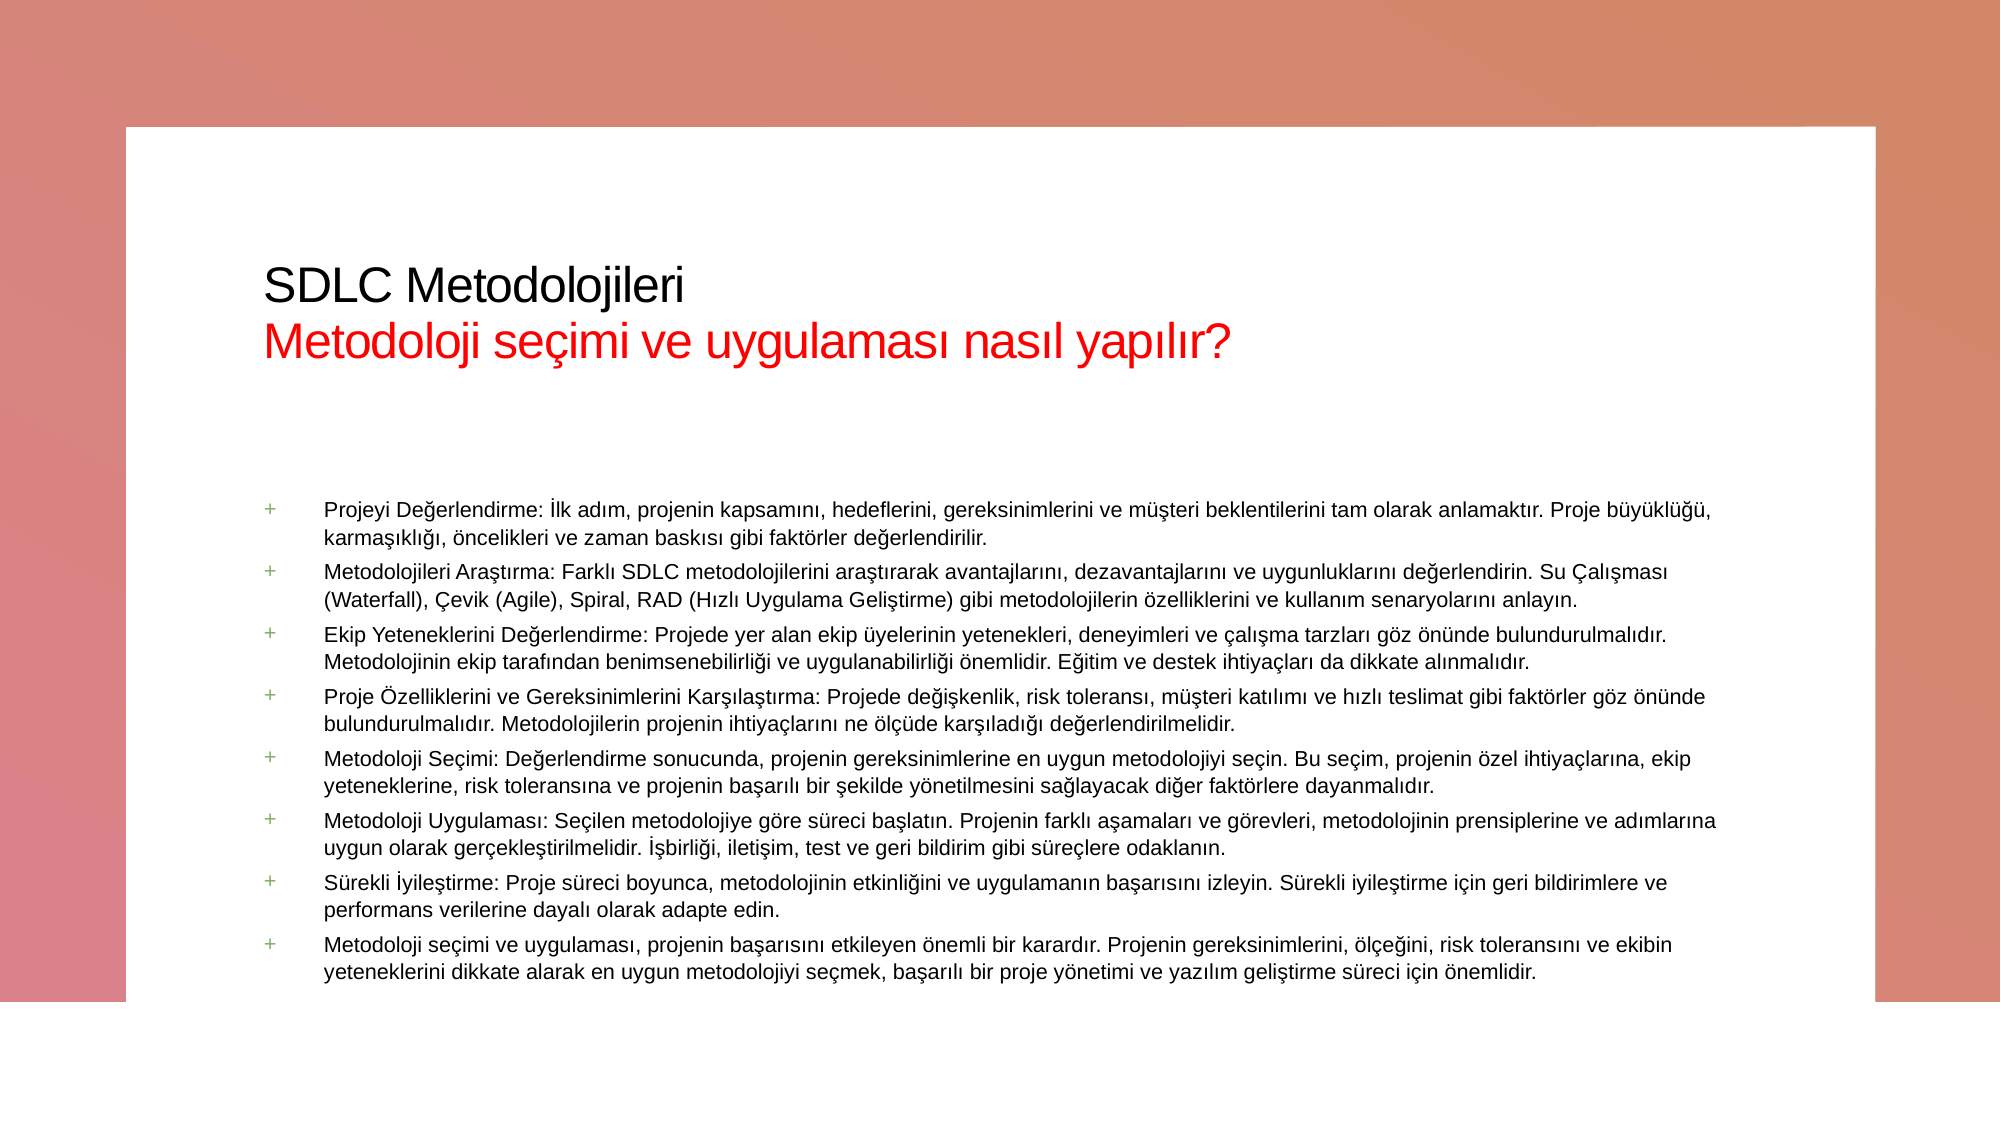

# SDLC Metodolojileri Metodoloji seçimi ve uygulaması nasıl yapılır?
Projeyi Değerlendirme: İlk adım, projenin kapsamını, hedeflerini, gereksinimlerini ve müşteri beklentilerini tam olarak anlamaktır. Proje büyüklüğü, karmaşıklığı, öncelikleri ve zaman baskısı gibi faktörler değerlendirilir.
Metodolojileri Araştırma: Farklı SDLC metodolojilerini araştırarak avantajlarını, dezavantajlarını ve uygunluklarını değerlendirin. Su Çalışması (Waterfall), Çevik (Agile), Spiral, RAD (Hızlı Uygulama Geliştirme) gibi metodolojilerin özelliklerini ve kullanım senaryolarını anlayın.
Ekip Yeteneklerini Değerlendirme: Projede yer alan ekip üyelerinin yetenekleri, deneyimleri ve çalışma tarzları göz önünde bulundurulmalıdır. Metodolojinin ekip tarafından benimsenebilirliği ve uygulanabilirliği önemlidir. Eğitim ve destek ihtiyaçları da dikkate alınmalıdır.
Proje Özelliklerini ve Gereksinimlerini Karşılaştırma: Projede değişkenlik, risk toleransı, müşteri katılımı ve hızlı teslimat gibi faktörler göz önünde bulundurulmalıdır. Metodolojilerin projenin ihtiyaçlarını ne ölçüde karşıladığı değerlendirilmelidir.
Metodoloji Seçimi: Değerlendirme sonucunda, projenin gereksinimlerine en uygun metodolojiyi seçin. Bu seçim, projenin özel ihtiyaçlarına, ekip yeteneklerine, risk toleransına ve projenin başarılı bir şekilde yönetilmesini sağlayacak diğer faktörlere dayanmalıdır.
Metodoloji Uygulaması: Seçilen metodolojiye göre süreci başlatın. Projenin farklı aşamaları ve görevleri, metodolojinin prensiplerine ve adımlarına uygun olarak gerçekleştirilmelidir. İşbirliği, iletişim, test ve geri bildirim gibi süreçlere odaklanın.
Sürekli İyileştirme: Proje süreci boyunca, metodolojinin etkinliğini ve uygulamanın başarısını izleyin. Sürekli iyileştirme için geri bildirimlere ve performans verilerine dayalı olarak adapte edin.
Metodoloji seçimi ve uygulaması, projenin başarısını etkileyen önemli bir karardır. Projenin gereksinimlerini, ölçeğini, risk toleransını ve ekibin yeteneklerini dikkate alarak en uygun metodolojiyi seçmek, başarılı bir proje yönetimi ve yazılım geliştirme süreci için önemlidir.